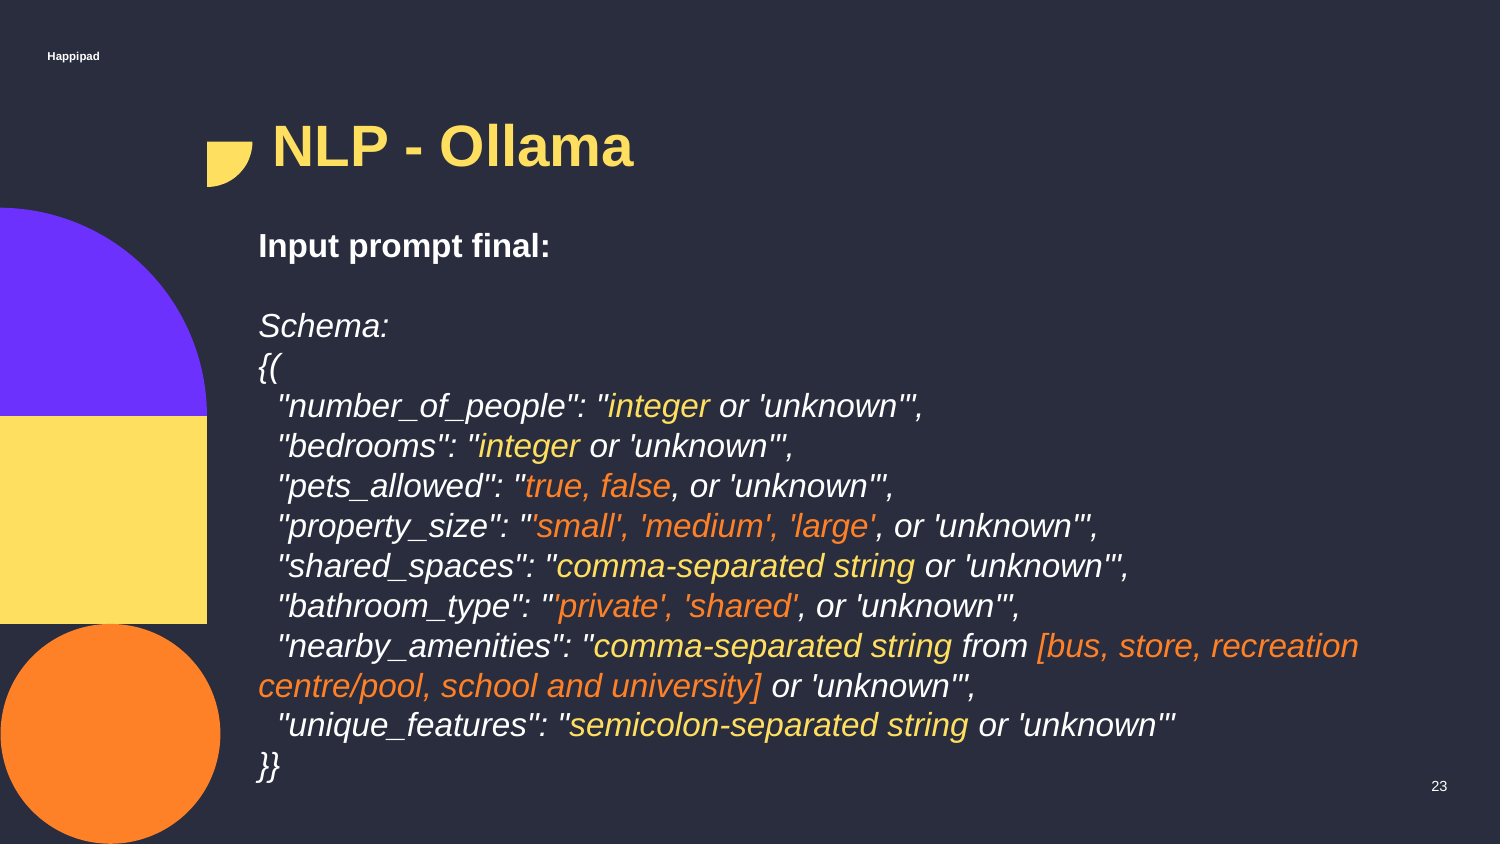

Happipad

NLP - Ollama
Input prompt final:

Schema:
{(
  "number_of_people": "integer or 'unknown'",
  "bedrooms": "integer or 'unknown'",
  "pets_allowed": "true, false, or 'unknown'",
  "property_size": "'small', 'medium', 'large', or 'unknown'",
  "shared_spaces": "comma-separated string or 'unknown'",
  "bathroom_type": "'private', 'shared', or 'unknown'",
  "nearby_amenities": "comma-separated string from [bus, store, recreation centre/pool, school and university] or 'unknown'",
  "unique_features": "semicolon-separated string or 'unknown'"
}}